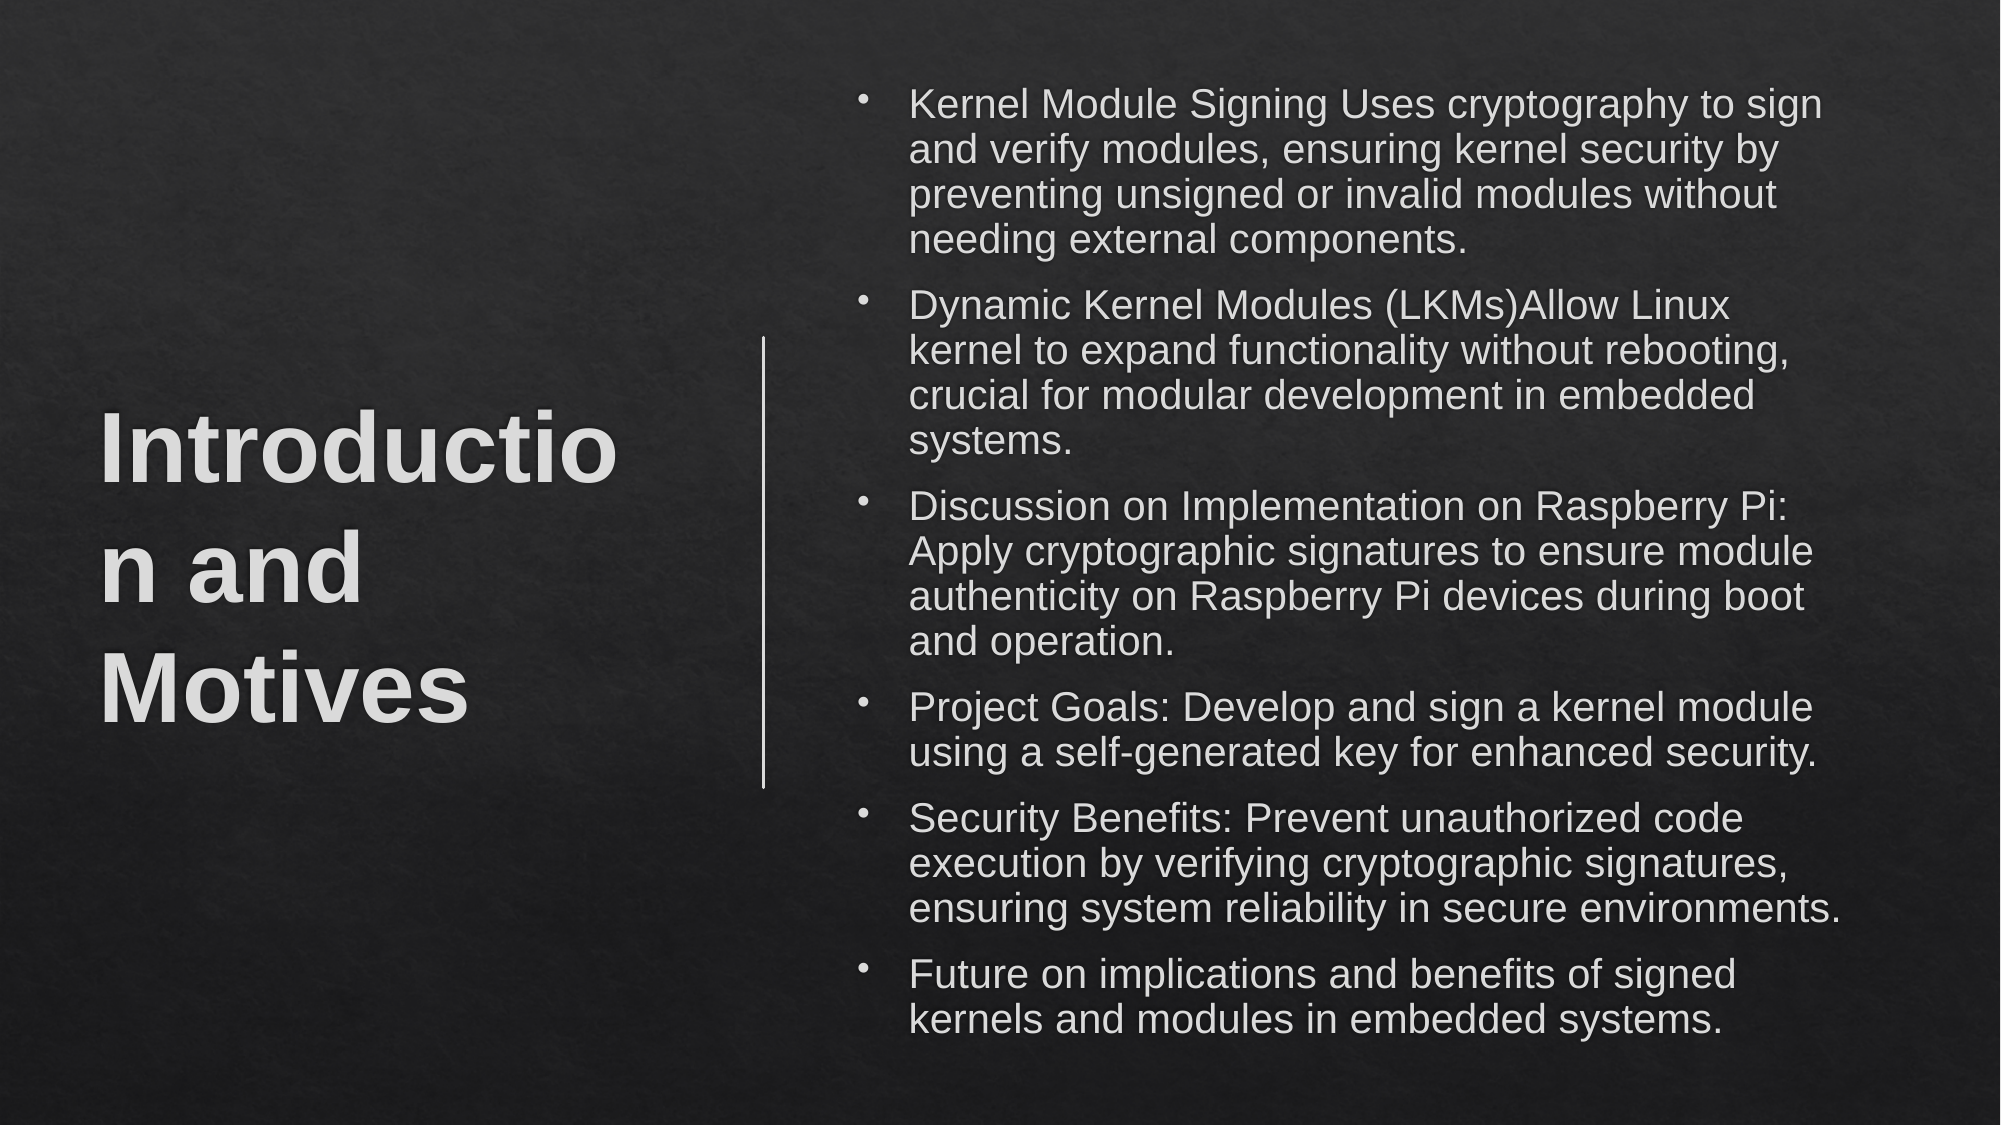

Kernel Module Signing Uses cryptography to sign and verify modules, ensuring kernel security by preventing unsigned or invalid modules without needing external components.
Dynamic Kernel Modules (LKMs)Allow Linux kernel to expand functionality without rebooting, crucial for modular development in embedded systems.
Discussion on Implementation on Raspberry Pi: Apply cryptographic signatures to ensure module authenticity on Raspberry Pi devices during boot and operation.
Project Goals: Develop and sign a kernel module using a self-generated key for enhanced security.
Security Benefits: Prevent unauthorized code execution by verifying cryptographic signatures, ensuring system reliability in secure environments.
Future on implications and benefits of signed kernels and modules in embedded systems.
# Introduction and Motives